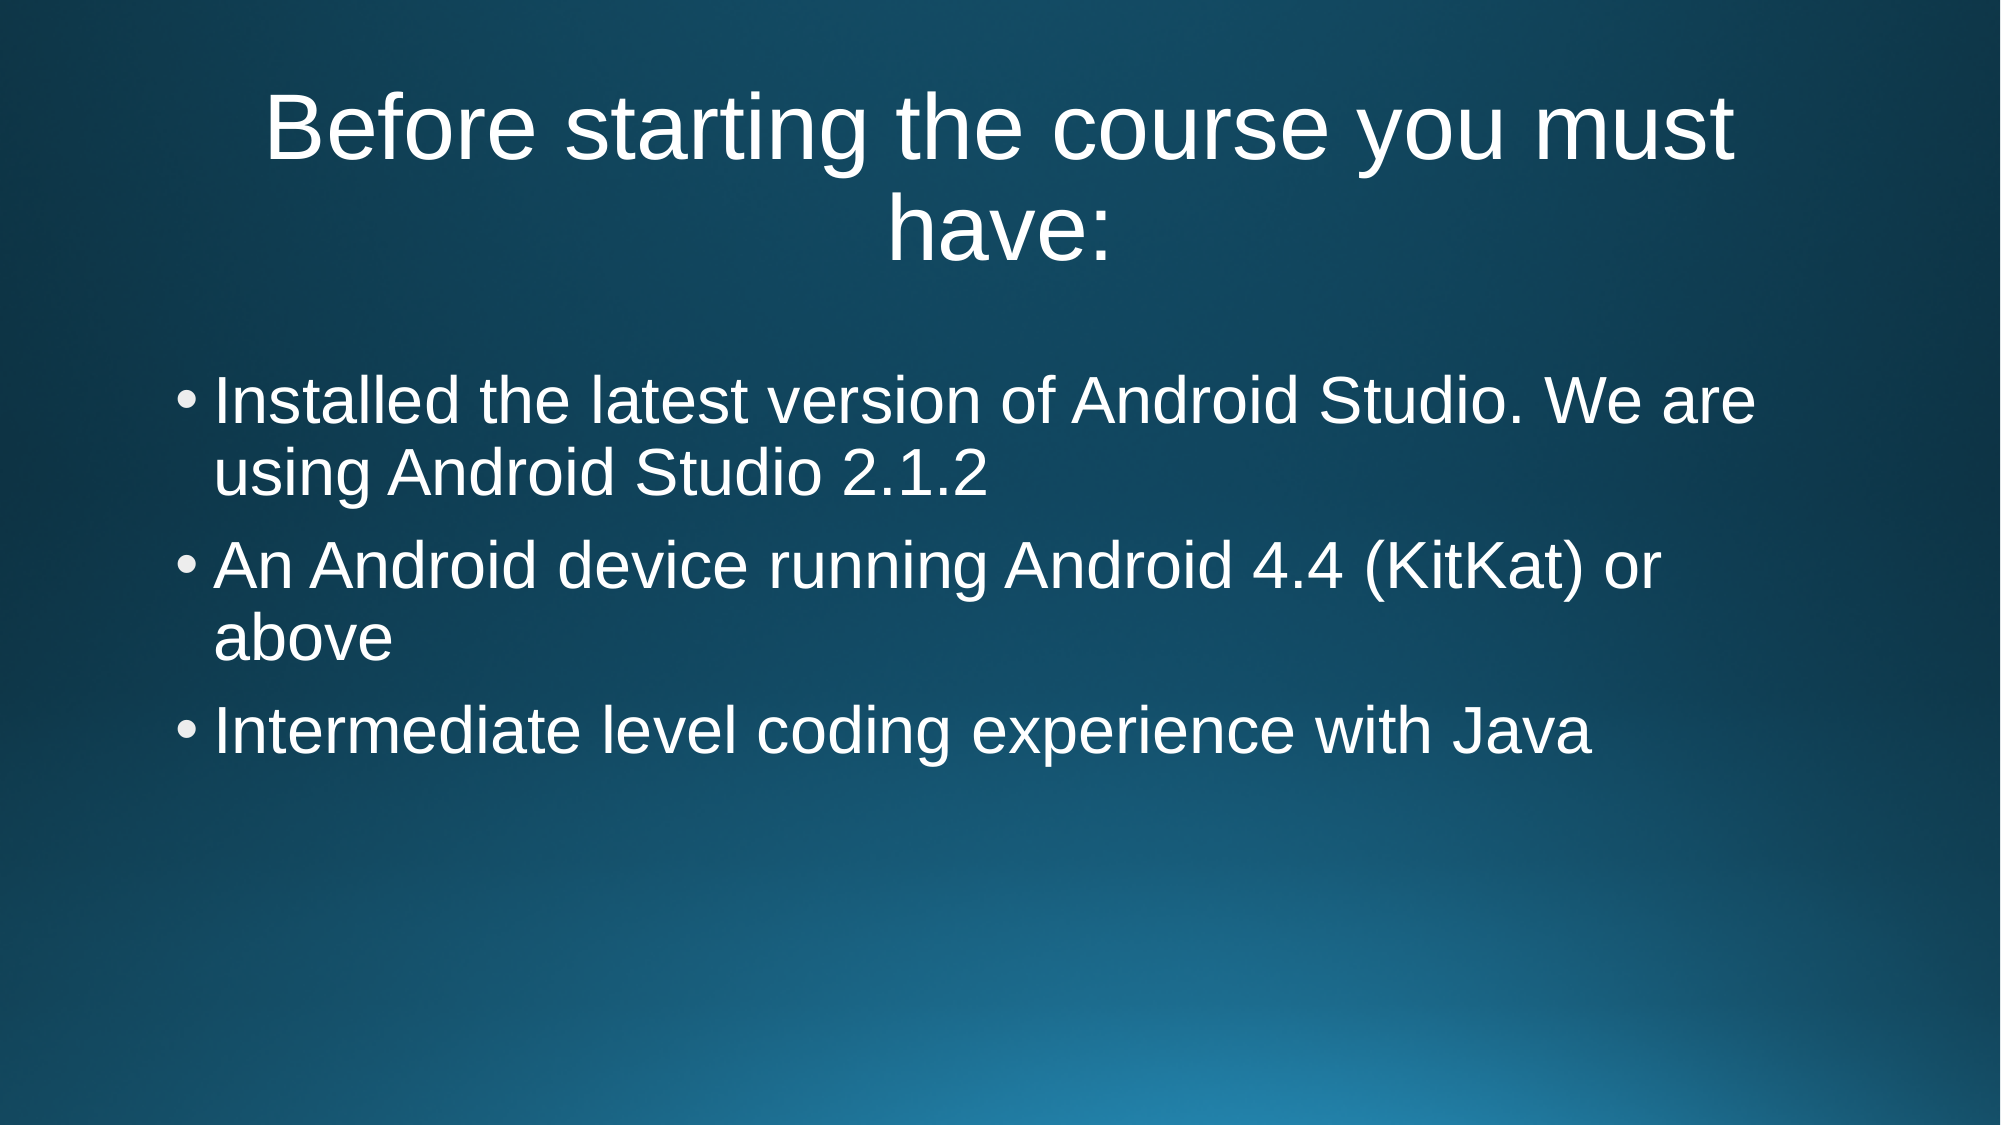

# Before starting the course you must have:
Installed the latest version of Android Studio. We are using Android Studio 2.1.2
An Android device running Android 4.4 (KitKat) or above
Intermediate level coding experience with Java